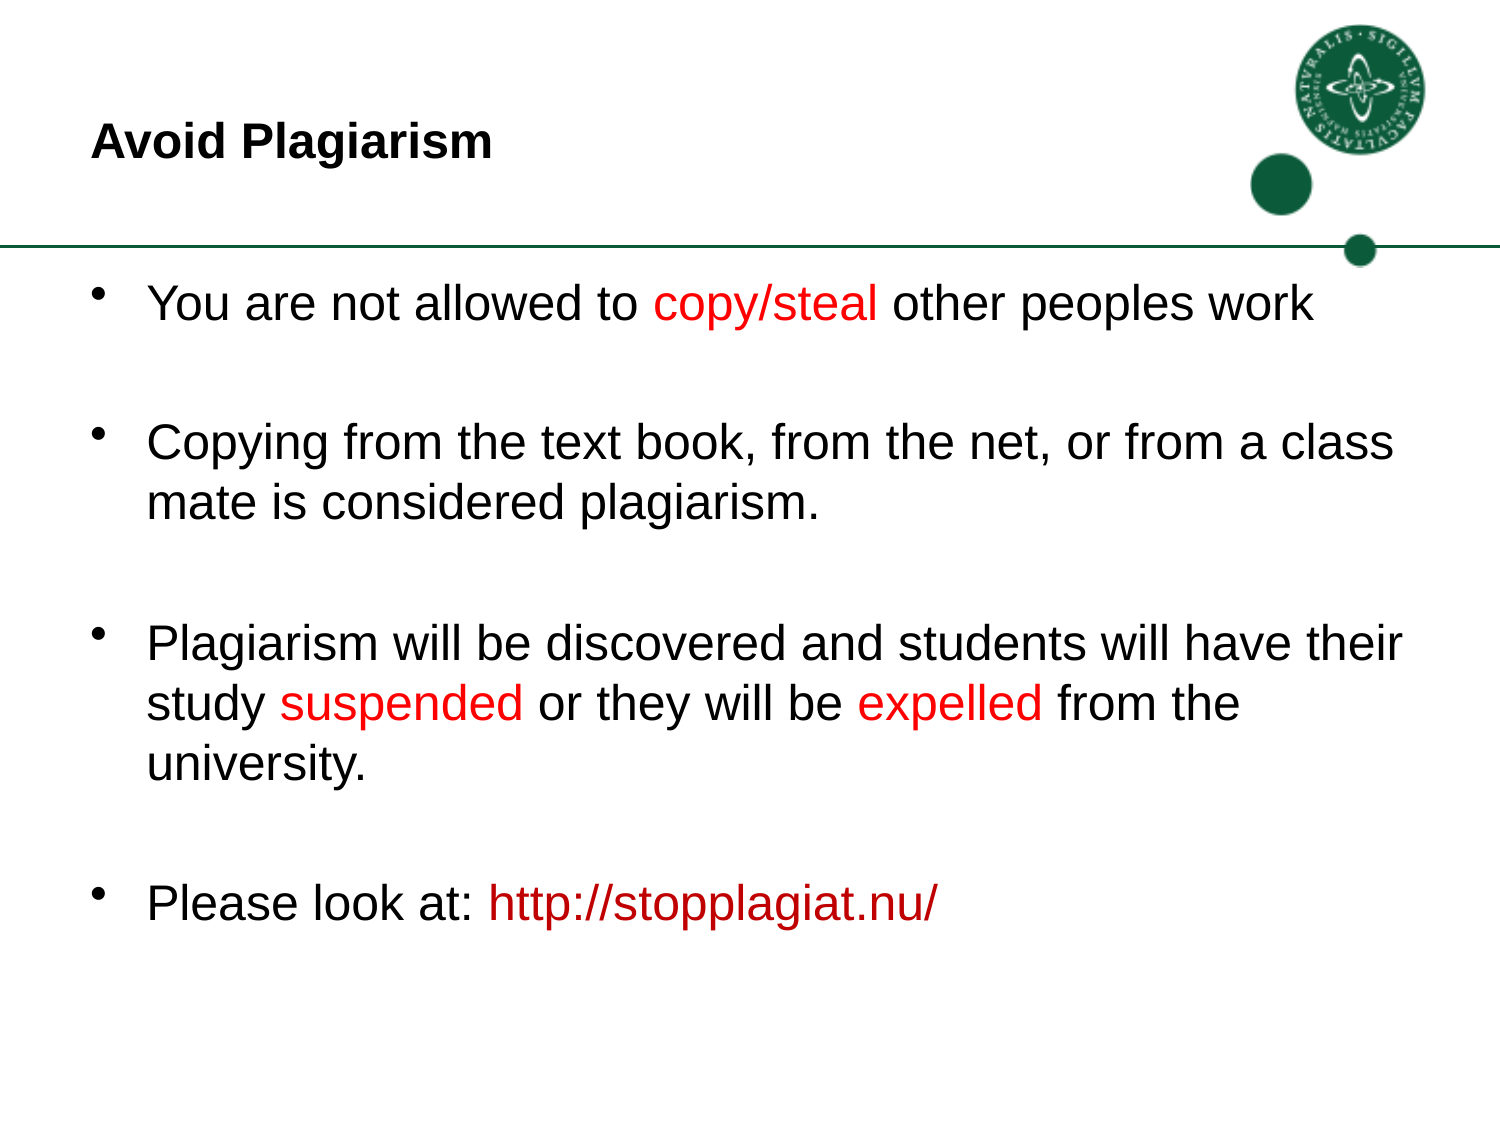

# Avoid Plagiarism
You are not allowed to copy/steal other peoples work

Copying from the text book, from the net, or from a class mate is considered plagiarism.

Plagiarism will be discovered and students will have their study suspended or they will be expelled from the university.

Please look at: http://stopplagiat.nu/